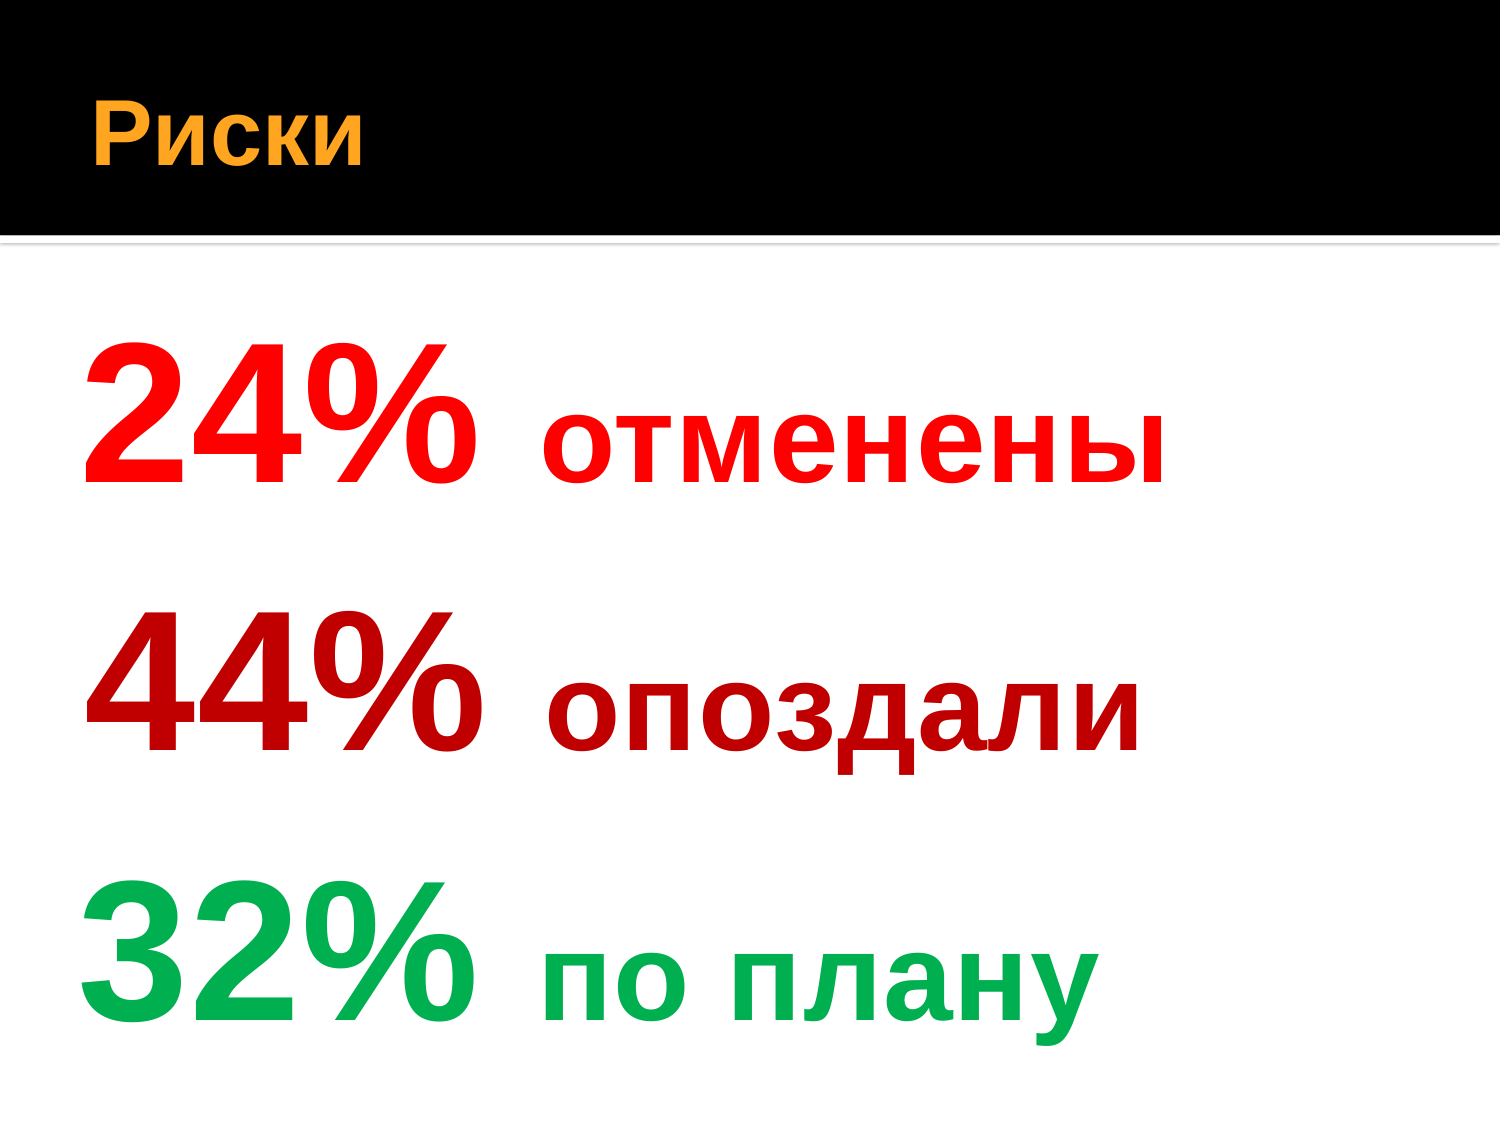

# Риски
24% отменены
44% опоздали
32% по плану